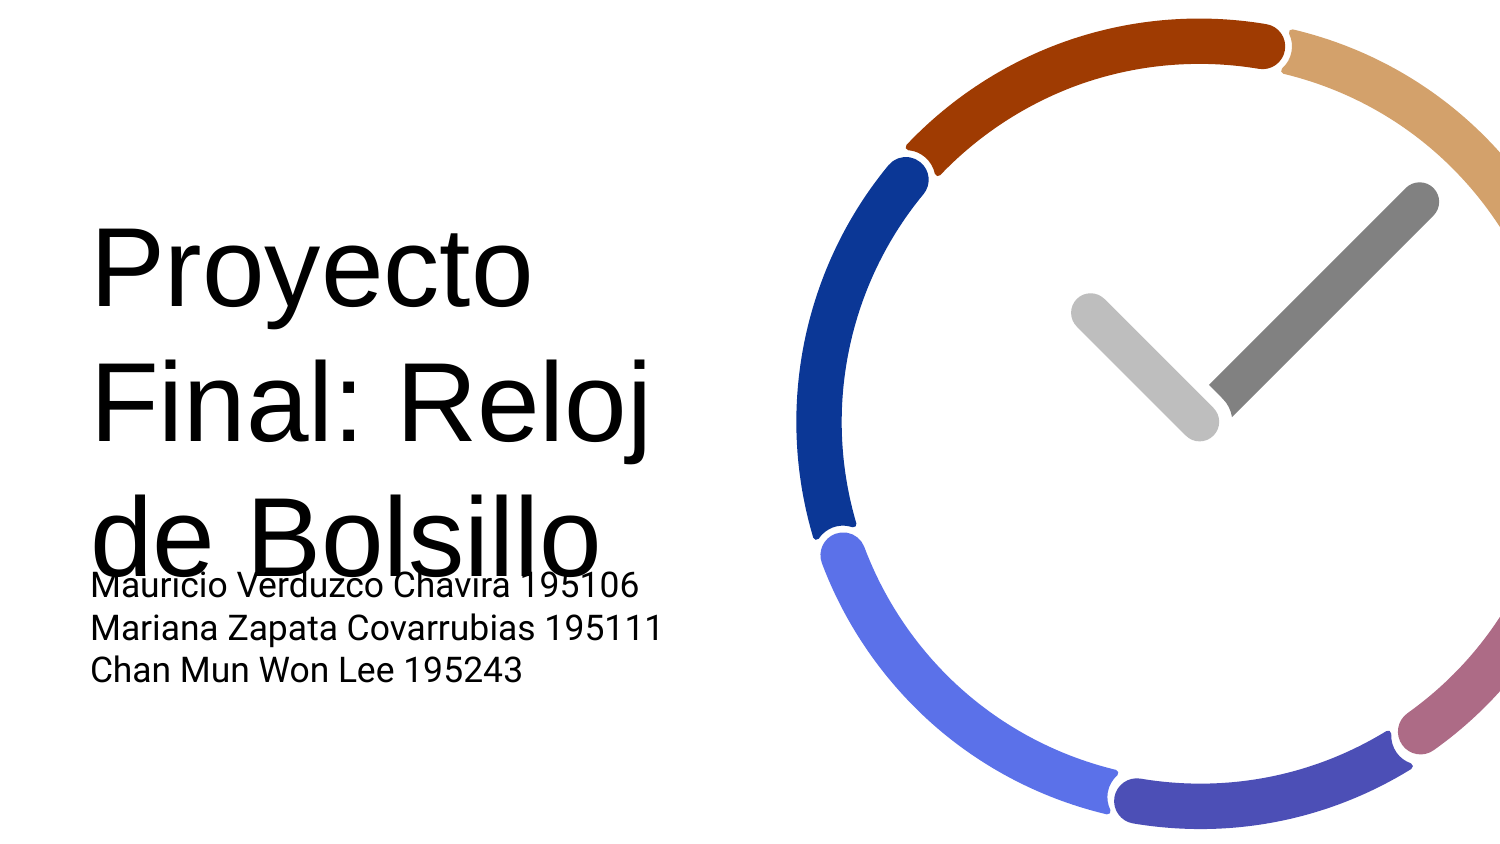

# Proyecto Final: Reloj de Bolsillo

Mauricio Verduzco Chavira 195106
Mariana Zapata Covarrubias 195111
Chan Mun Won Lee 195243